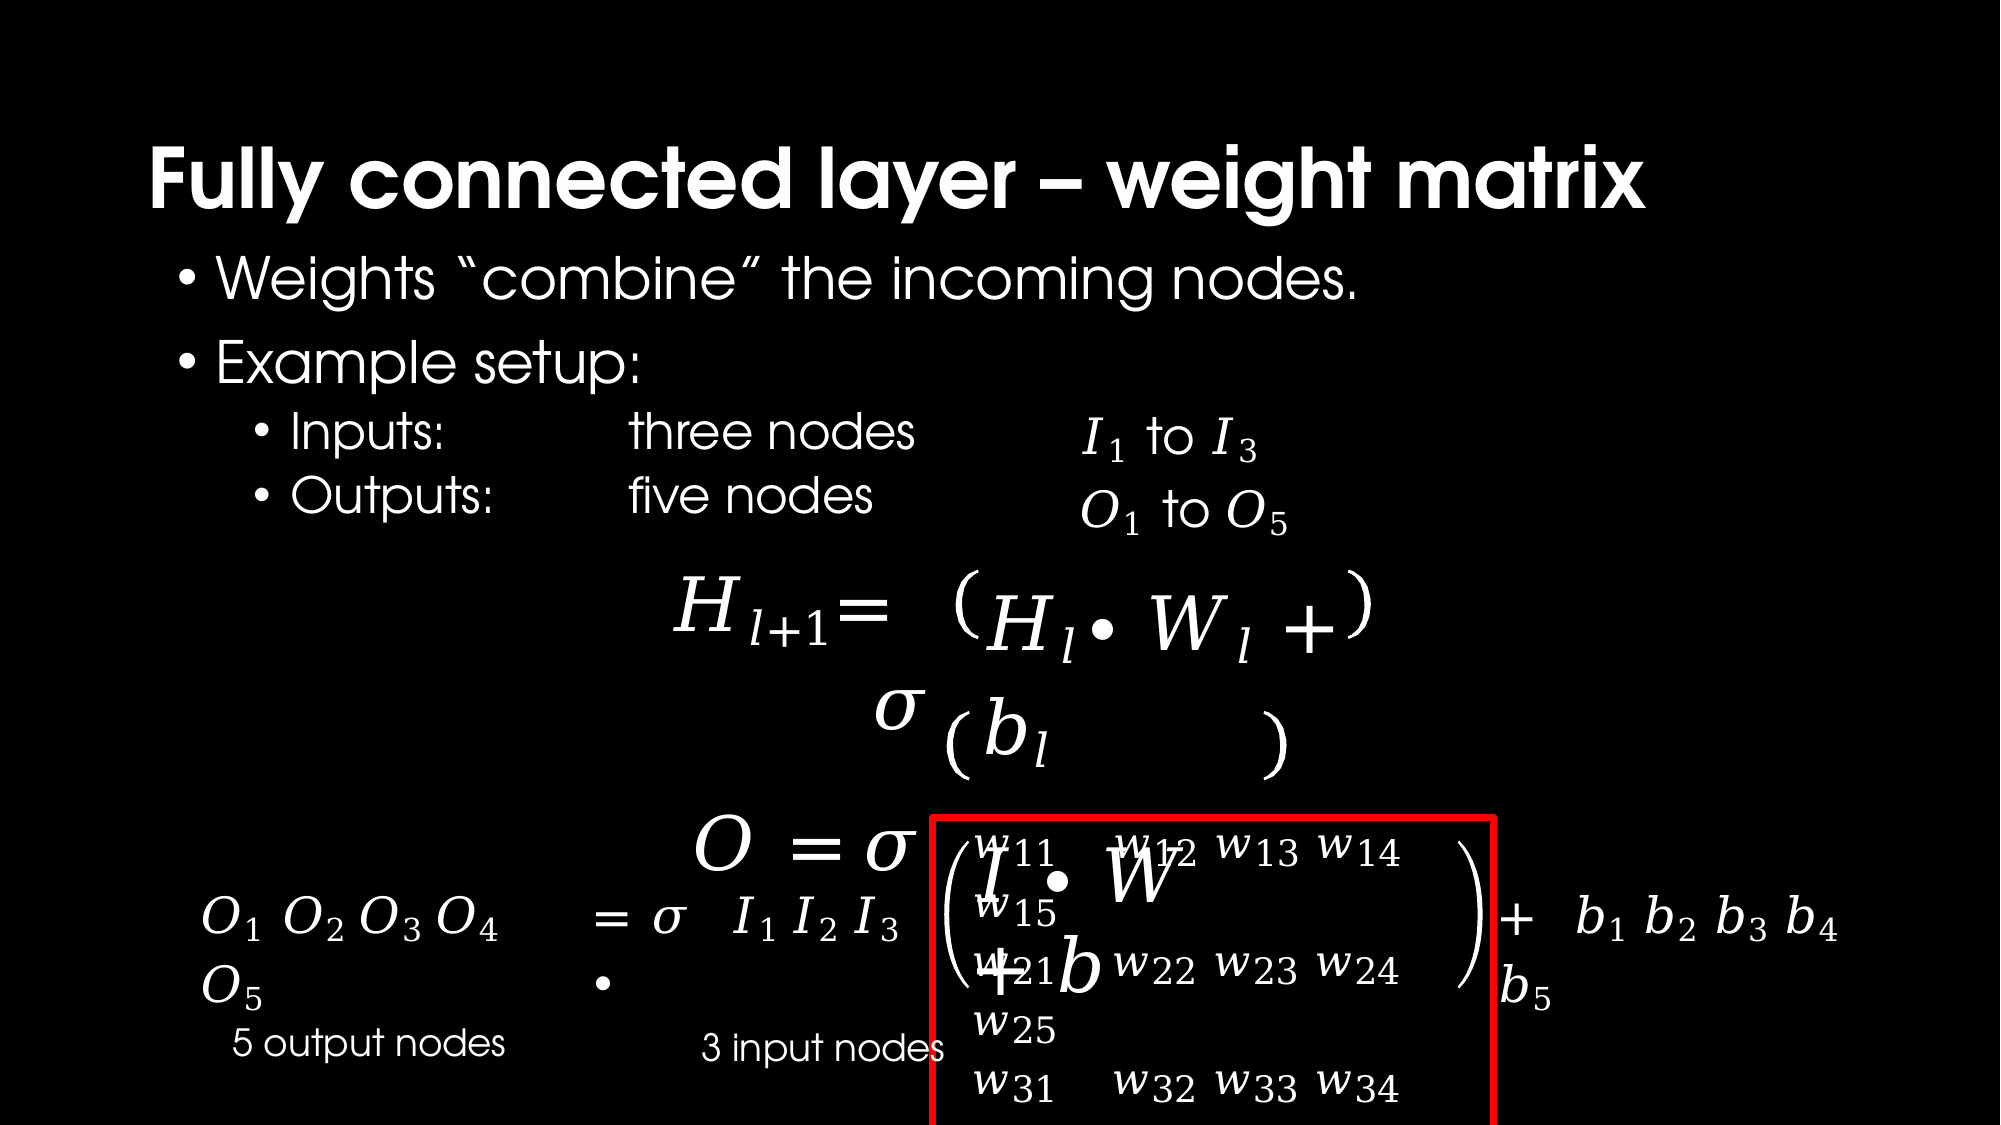

# Fully connected layer – weight matrix
Weights “combine” the incoming nodes.
Example setup:
Inputs:
Outputs:
three nodes five nodes
𝐻𝑙+1	=	𝜎
𝑂 =	𝜎
𝐼1 to 𝐼3
𝑂1 to 𝑂5
𝐻𝑙	∙ 𝑊𝑙	+ 𝑏𝑙
𝐼 ∙ 𝑊 + 𝑏

𝑤11	𝑤12	𝑤13	𝑤14	𝑤15
𝑤21	𝑤22	𝑤23	𝑤24	𝑤25
𝑤31	𝑤32	𝑤33	𝑤34	𝑤35

𝑂1	𝑂2	𝑂3	𝑂4	𝑂5
= 𝜎	𝐼1	𝐼2	𝐼3	∙
+	𝑏1	𝑏2	𝑏3	𝑏4	𝑏5

5 output nodes
3 input nodes